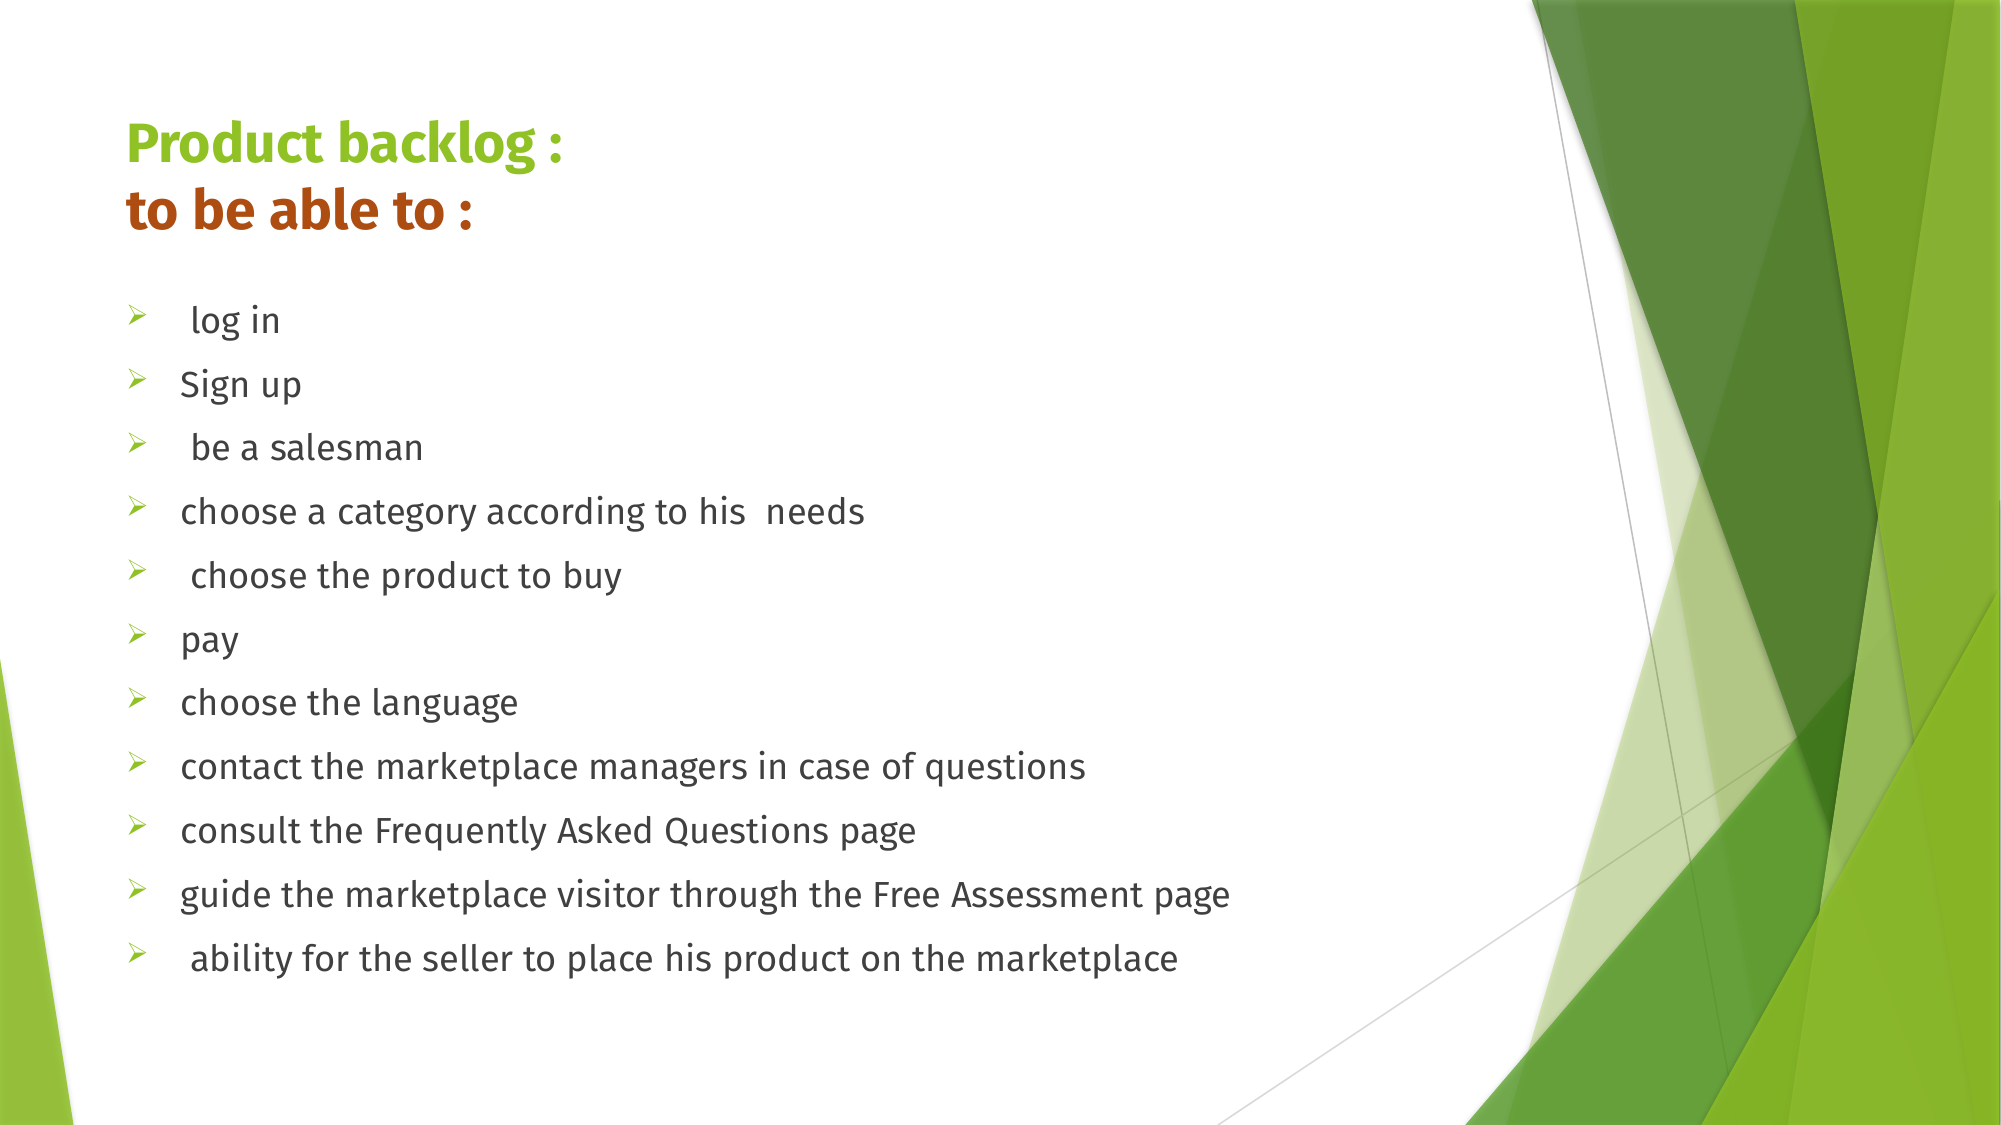

# Product backlog : to be able to :
 log in
Sign up
 be a salesman
choose a category according to his  needs
 choose the product to buy
pay
choose the language
contact the marketplace managers in case of questions
consult the Frequently Asked Questions page
guide the marketplace visitor through the Free Assessment page
 ability for the seller to place his product on the marketplace